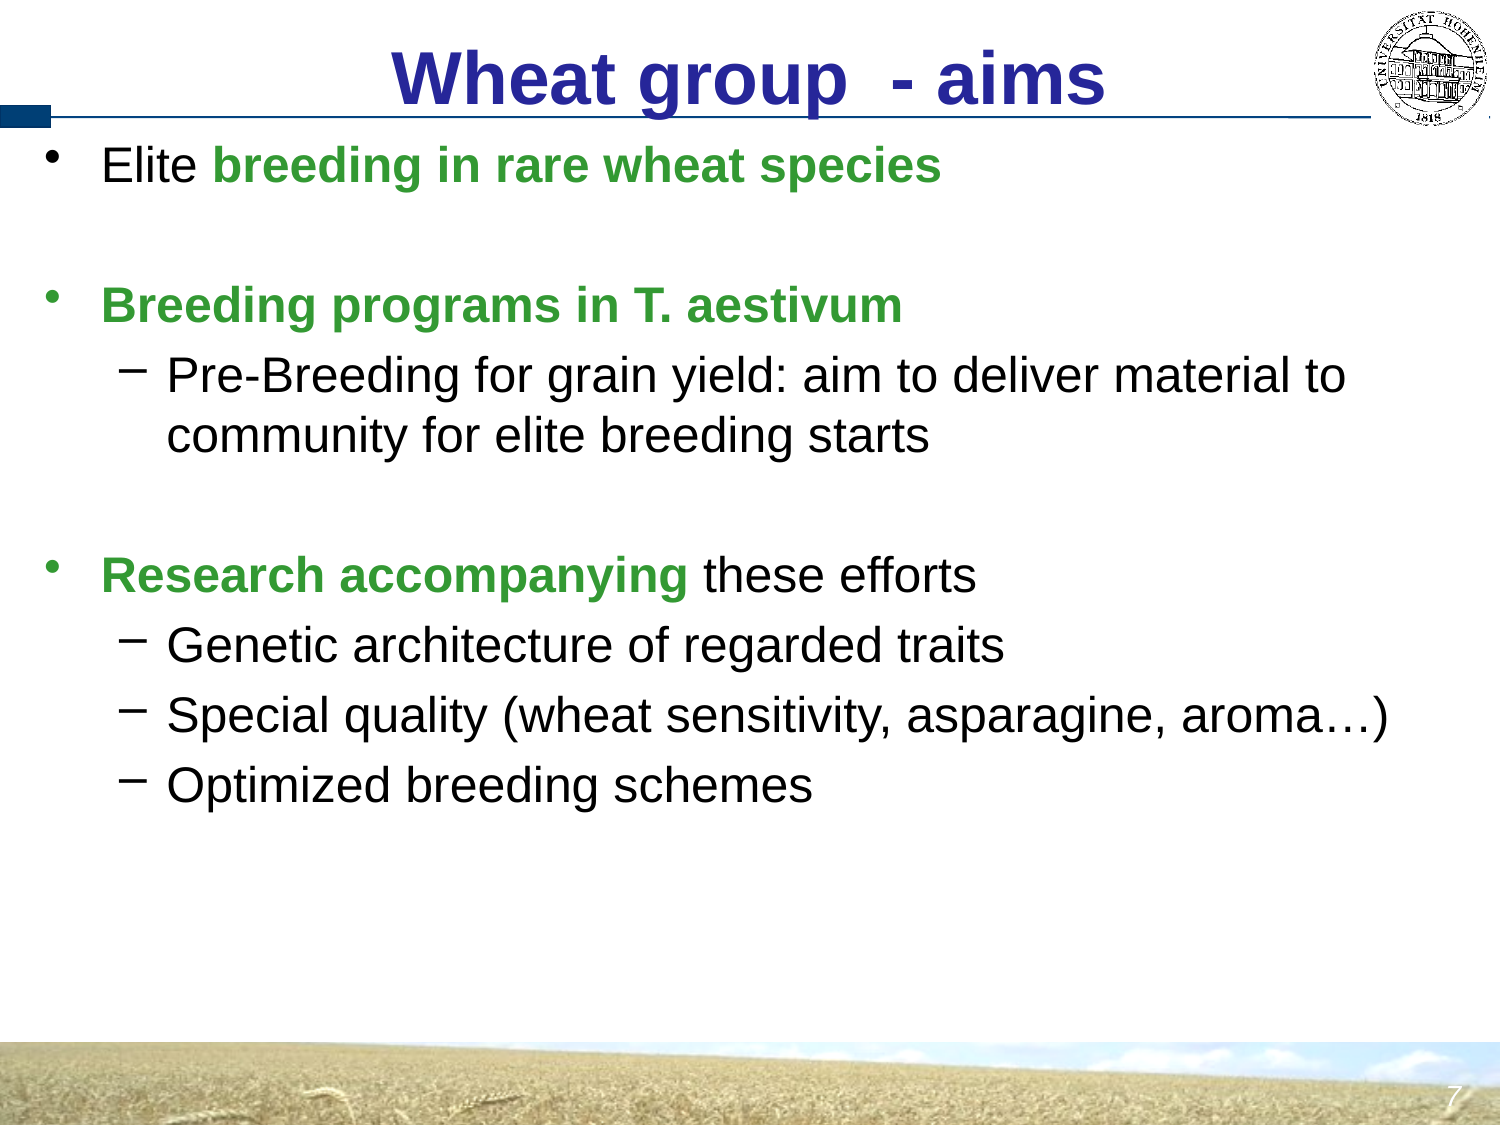

Wheat group  - aims
Elite breeding in rare wheat species

Breeding programs in T. aestivum
Pre-Breeding for grain yield: aim to deliver material to community for elite breeding starts

Research accompanying these efforts
Genetic architecture of regarded traits
Special quality (wheat sensitivity, asparagine, aroma…)
Optimized breeding schemes
7